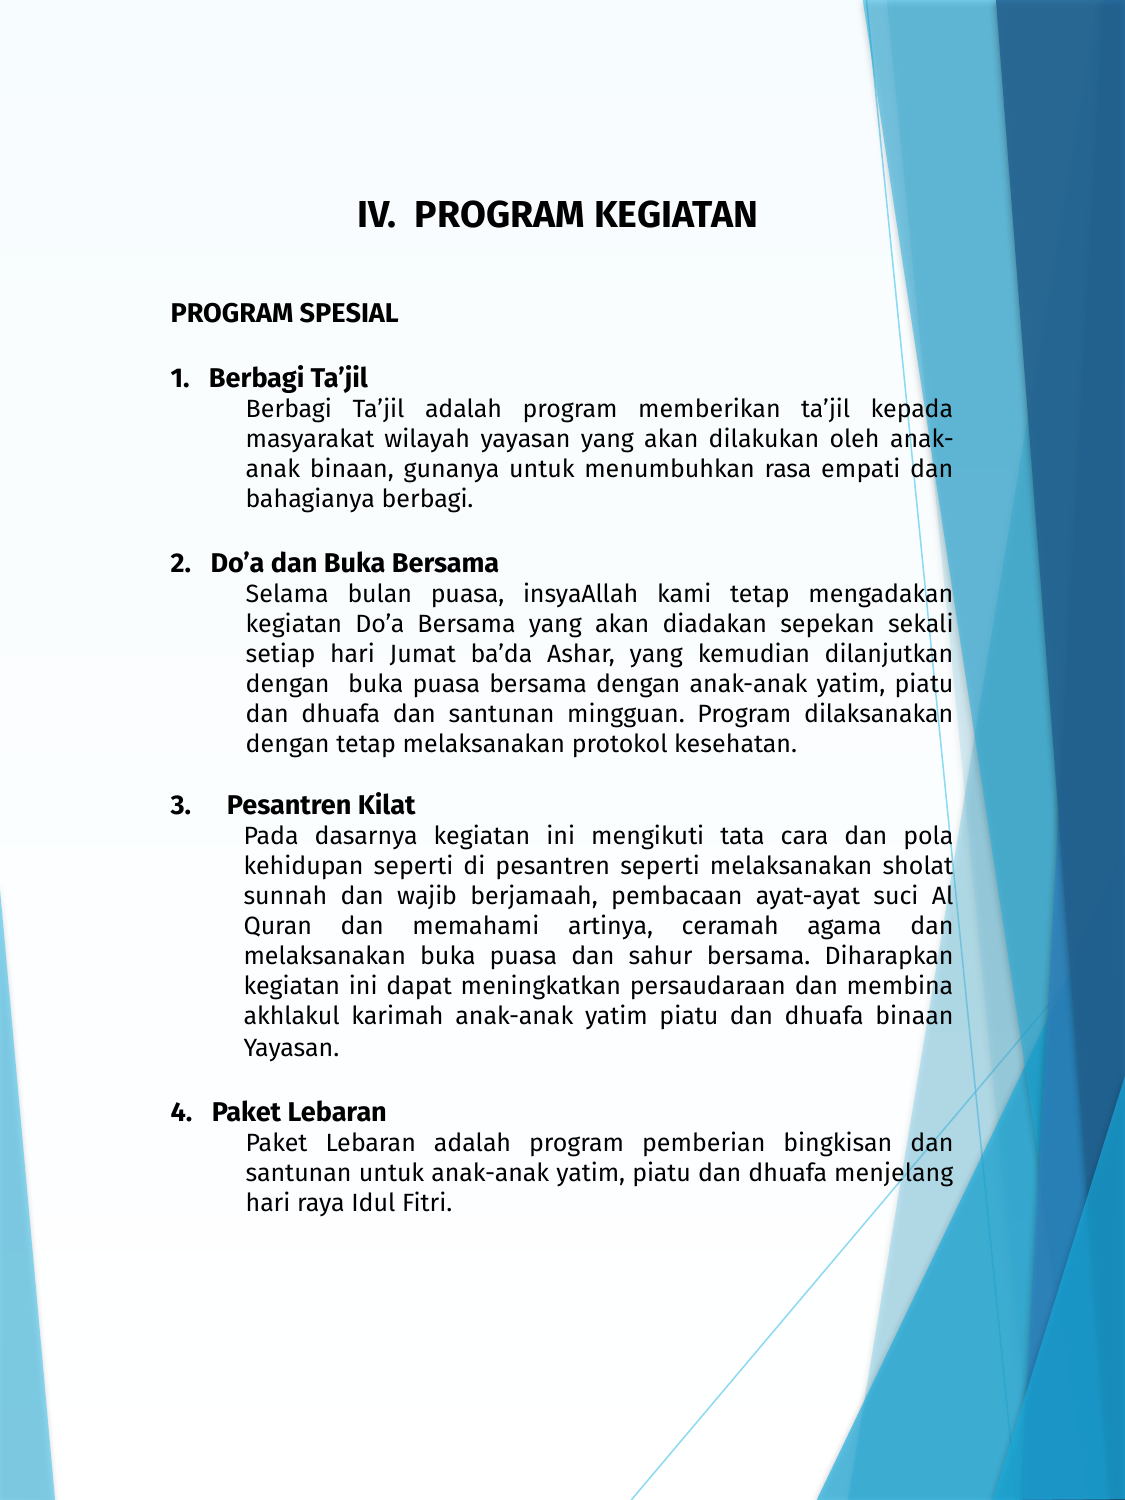

IV.  PROGRAM KEGIATAN

PROGRAM SPESIAL

1.   Berbagi Ta’jil
Berbagi Ta’jil adalah program memberikan ta’jil kepada masyarakat wilayah yayasan yang akan dilakukan oleh anak-anak binaan, gunanya untuk menumbuhkan rasa empati dan bahagianya berbagi.

2.   Do’a dan Buka Bersama
Selama bulan puasa, insyaAllah kami tetap mengadakan kegiatan Do’a Bersama yang akan diadakan sepekan sekali setiap hari Jumat ba’da Ashar, yang kemudian dilanjutkan dengan  buka puasa bersama dengan anak-anak yatim, piatu dan dhuafa dan santunan mingguan. Program dilaksanakan dengan tetap melaksanakan protokol kesehatan.

Pesantren Kilat
Pada dasarnya kegiatan ini mengikuti tata cara dan pola kehidupan seperti di pesantren seperti melaksanakan sholat sunnah dan wajib berjamaah, pembacaan ayat-ayat suci Al Quran dan memahami artinya, ceramah agama dan melaksanakan buka puasa dan sahur bersama. Diharapkan kegiatan ini dapat meningkatkan persaudaraan dan membina akhlakul karimah anak-anak yatim piatu dan dhuafa binaan Yayasan.

4.   Paket Lebaran
Paket Lebaran adalah program pemberian bingkisan dan santunan untuk anak-anak yatim, piatu dan dhuafa menjelang hari raya Idul Fitri.